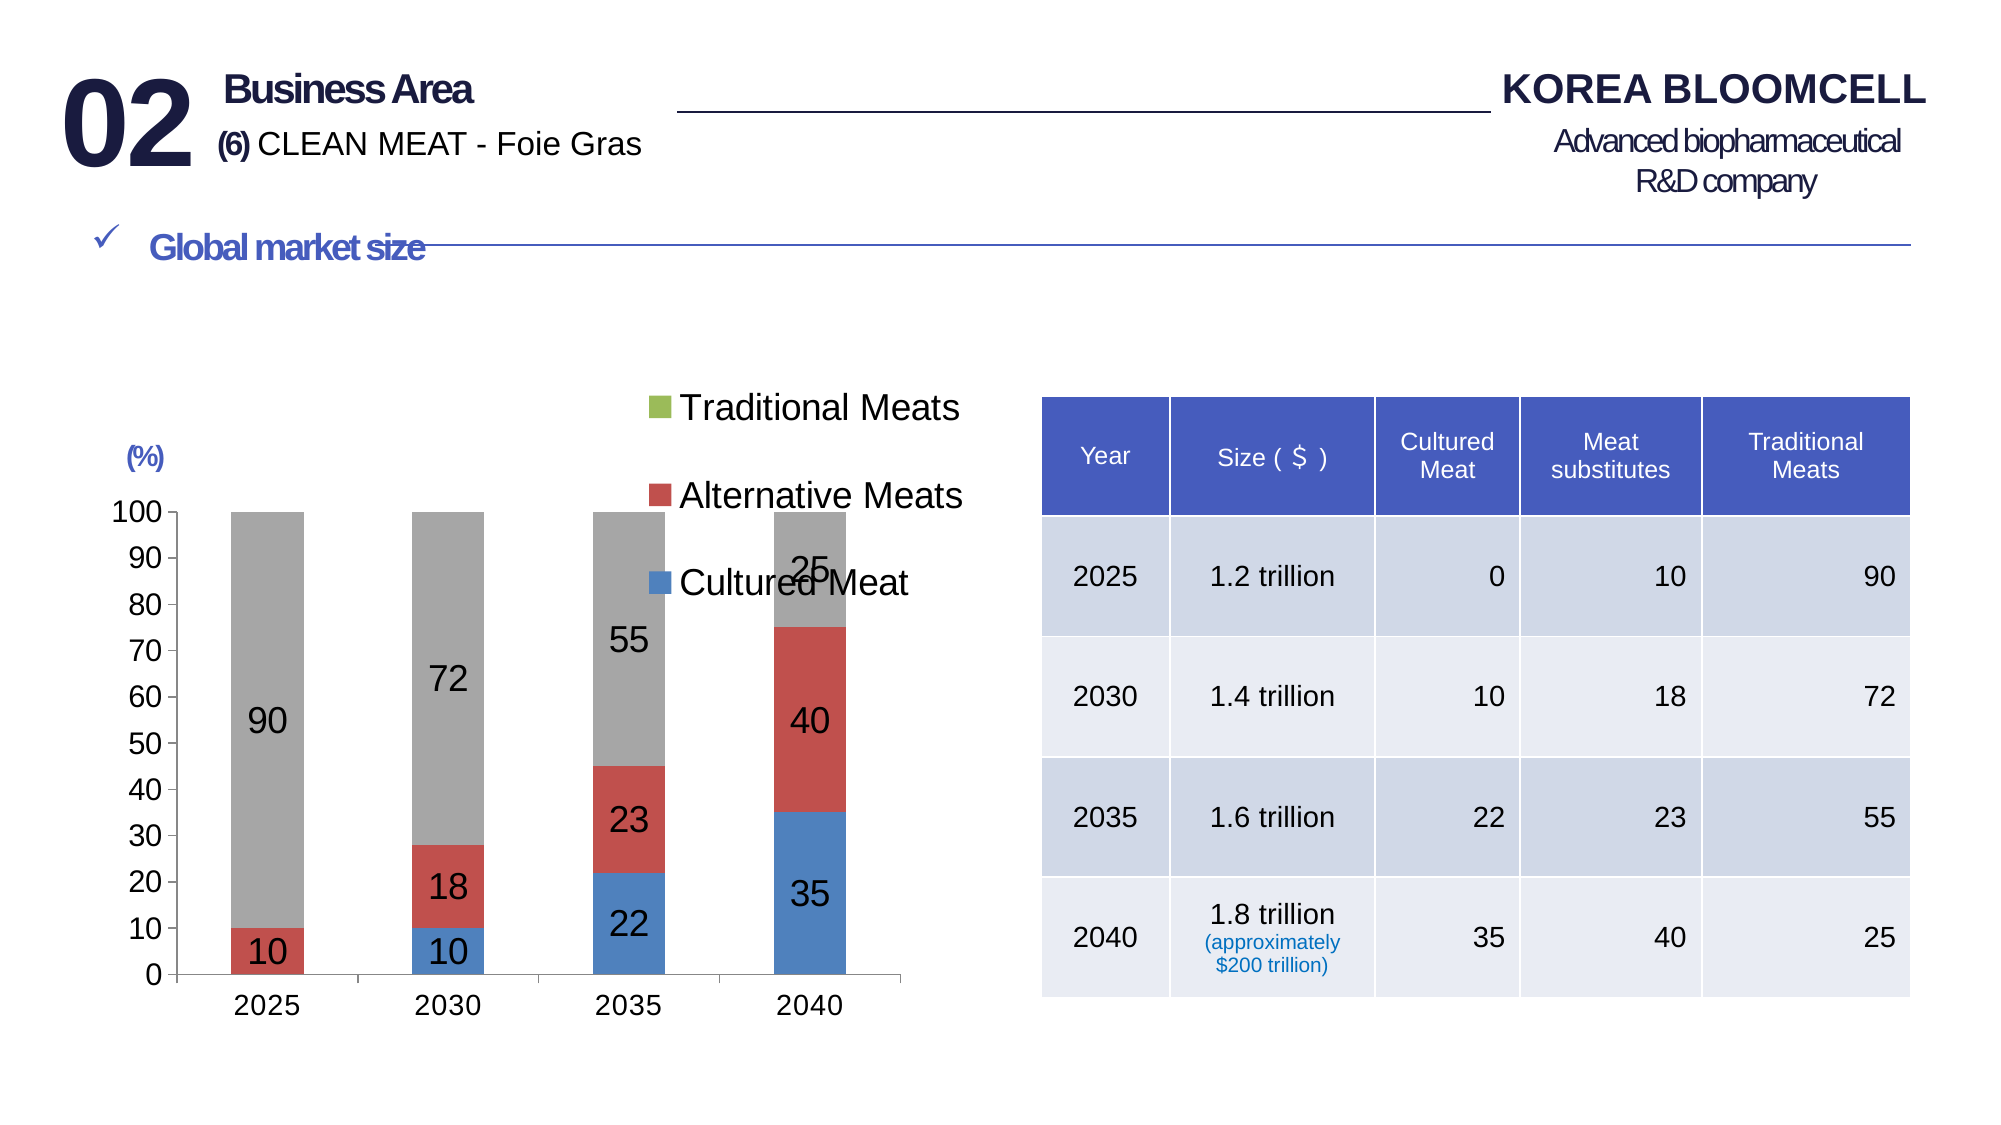

02
Business Area
(6) CLEAN MEAT - Foie Gras

KOREA BLOOMCELL
Advanced biopharmaceutical R&D company
 Global market size

### Chart

| Category | Cultured Meat  | Alternative Meats | Traditional Meats |
|---|---|---|---|
| 2025 | None | 10.0 | 90.0 |
| 2030 | 10.0 | 18.0 | 72.0 |
| 2035 | 22.0 | 23.0 | 55.0 |
| 2040 | 35.0 | 40.0 | 25.0 |
| Year | Size (＄) | Cultured Meat | Meat substitutes | Traditional Meats |
| --- | --- | --- | --- | --- |
| 2025 | 1.2 trillion | 0 | 10 | 90 |
| 2030 | 1.4 trillion | 10 | 18 | 72 |
| 2035 | 1.6 trillion | 22 | 23 | 55 |
| 2040 | 1.8 trillion (approximately $200 trillion) | 35 | 40 | 25 |
(%)